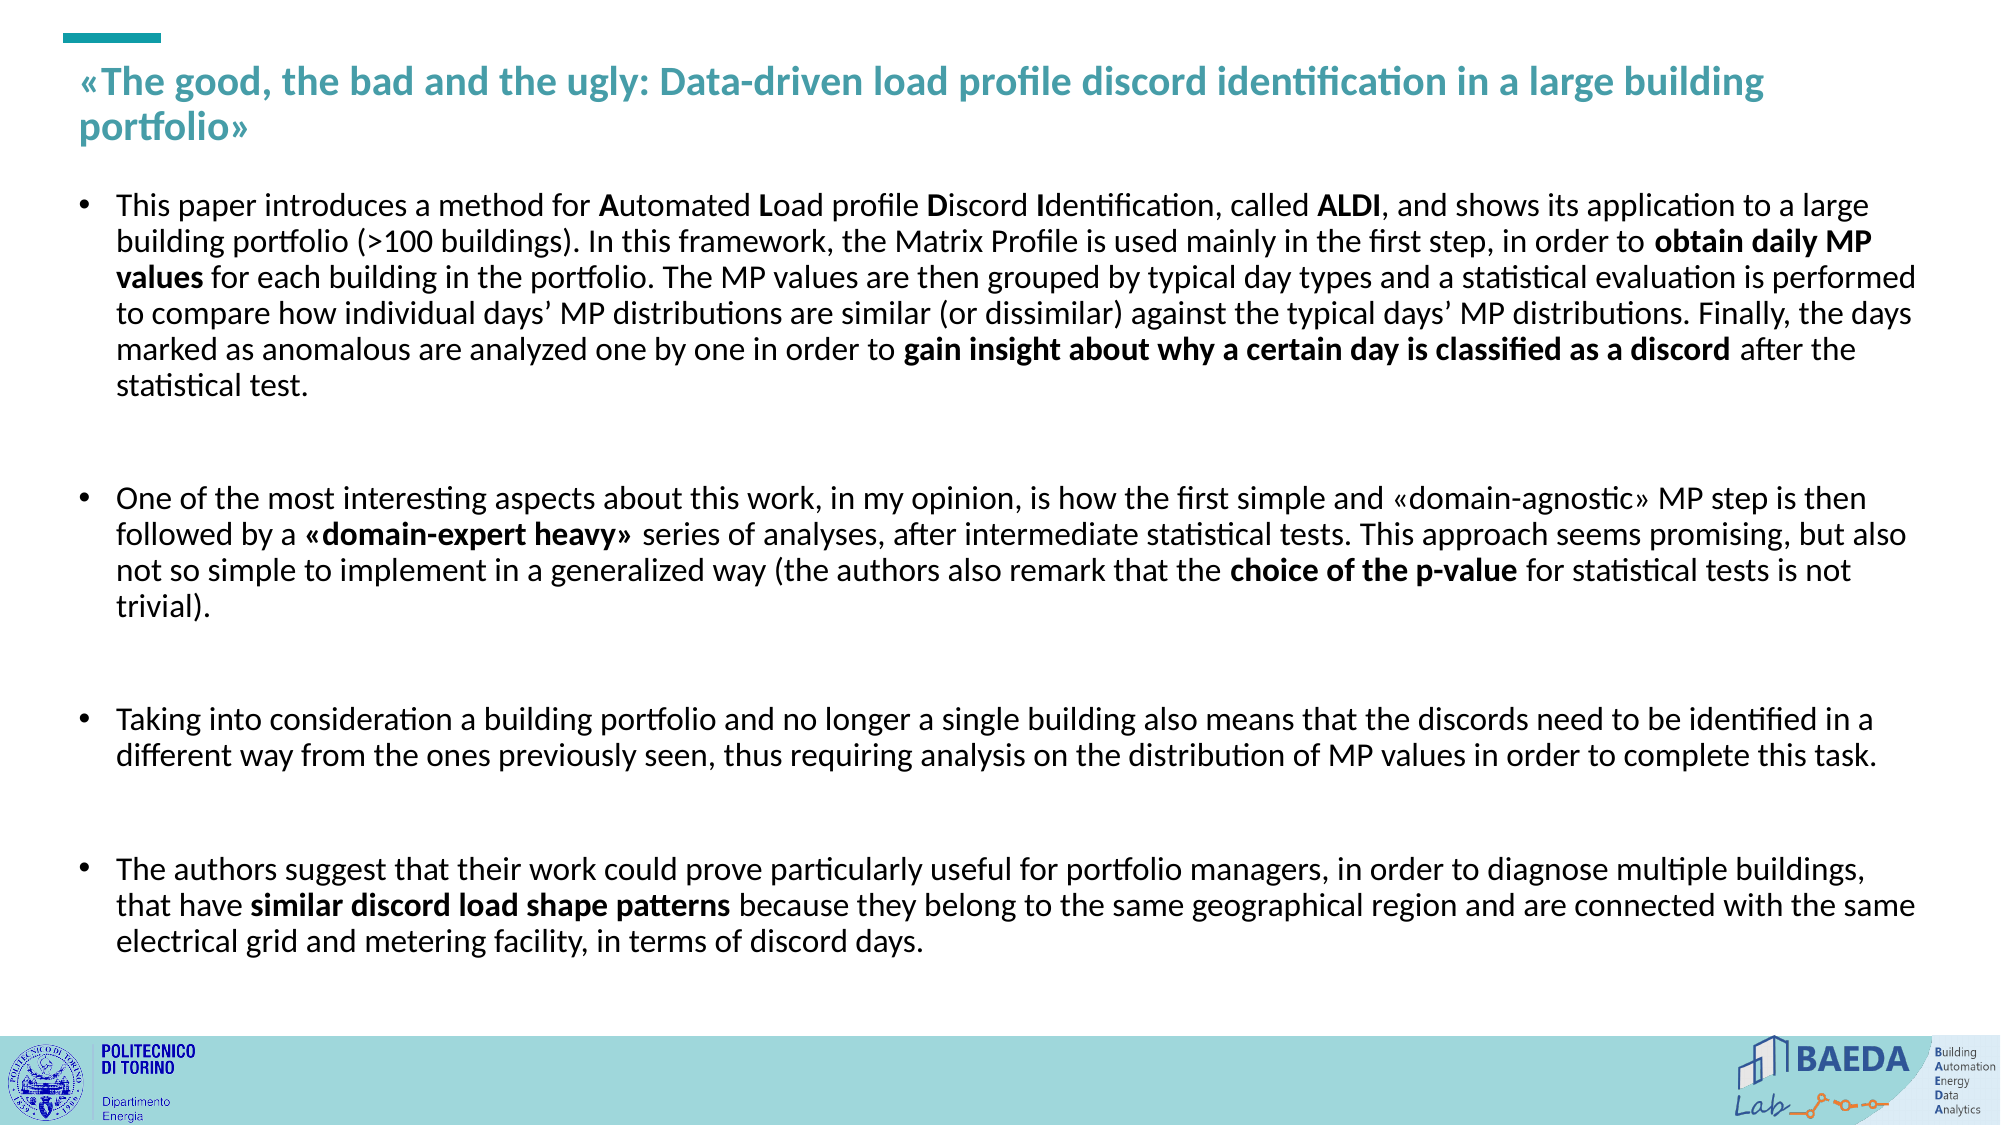

# «The good, the bad and the ugly: Data-driven load profile discord identification in a large building portfolio»
This paper introduces a method for Automated Load profile Discord Identification, called ALDI, and shows its application to a large building portfolio (>100 buildings). In this framework, the Matrix Profile is used mainly in the first step, in order to obtain daily MP values for each building in the portfolio. The MP values are then grouped by typical day types and a statistical evaluation is performed to compare how individual days’ MP distributions are similar (or dissimilar) against the typical days’ MP distributions. Finally, the days marked as anomalous are analyzed one by one in order to gain insight about why a certain day is classified as a discord after the statistical test.

One of the most interesting aspects about this work, in my opinion, is how the first simple and «domain-agnostic» MP step is then followed by a «domain-expert heavy» series of analyses, after intermediate statistical tests. This approach seems promising, but also not so simple to implement in a generalized way (the authors also remark that the choice of the p-value for statistical tests is not trivial).

Taking into consideration a building portfolio and no longer a single building also means that the discords need to be identified in a different way from the ones previously seen, thus requiring analysis on the distribution of MP values in order to complete this task.

The authors suggest that their work could prove particularly useful for portfolio managers, in order to diagnose multiple buildings, that have similar discord load shape patterns because they belong to the same geographical region and are connected with the same electrical grid and metering facility, in terms of discord days.